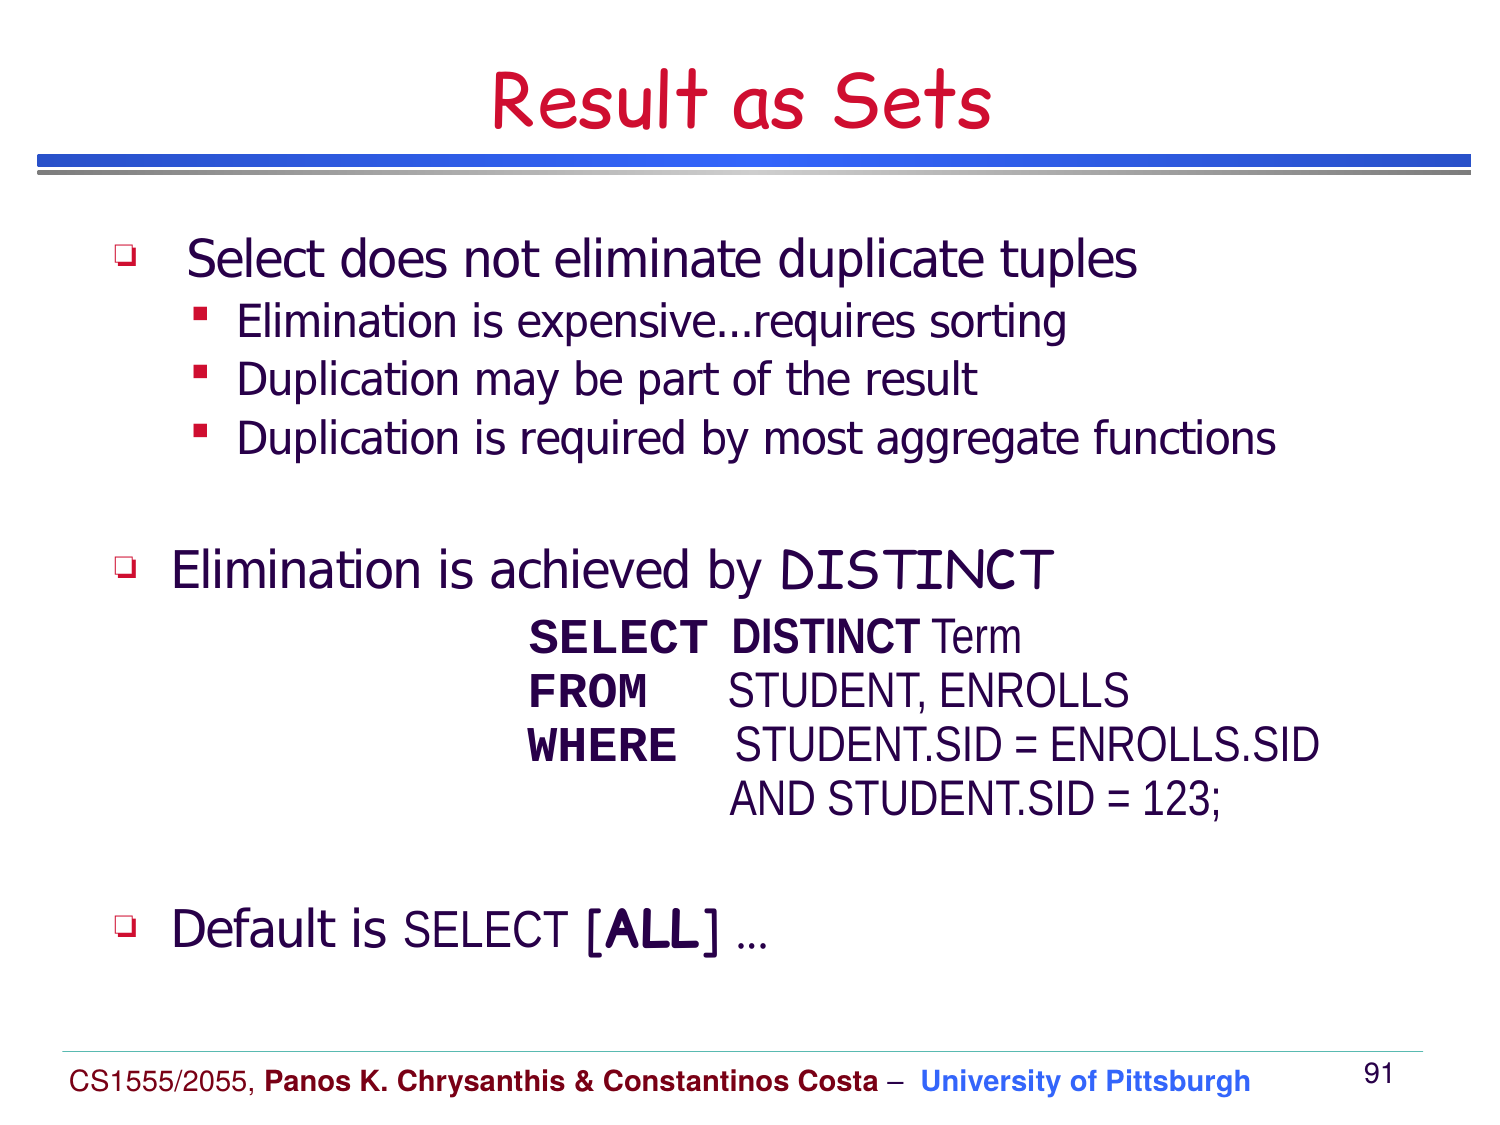

# Result as Sets
 Select does not eliminate duplicate tuples
Elimination is expensive…requires sorting
Duplication may be part of the result
Duplication is required by most aggregate functions

Elimination is achieved by DISTINCT
                                    SELECT  DISTINCT Term
                               FROM       STUDENT, ENROLLS
                               WHERE     STUDENT.SID = ENROLLS.SID
                                                 AND STUDENT.SID = 123;

Default is SELECT [ALL] …